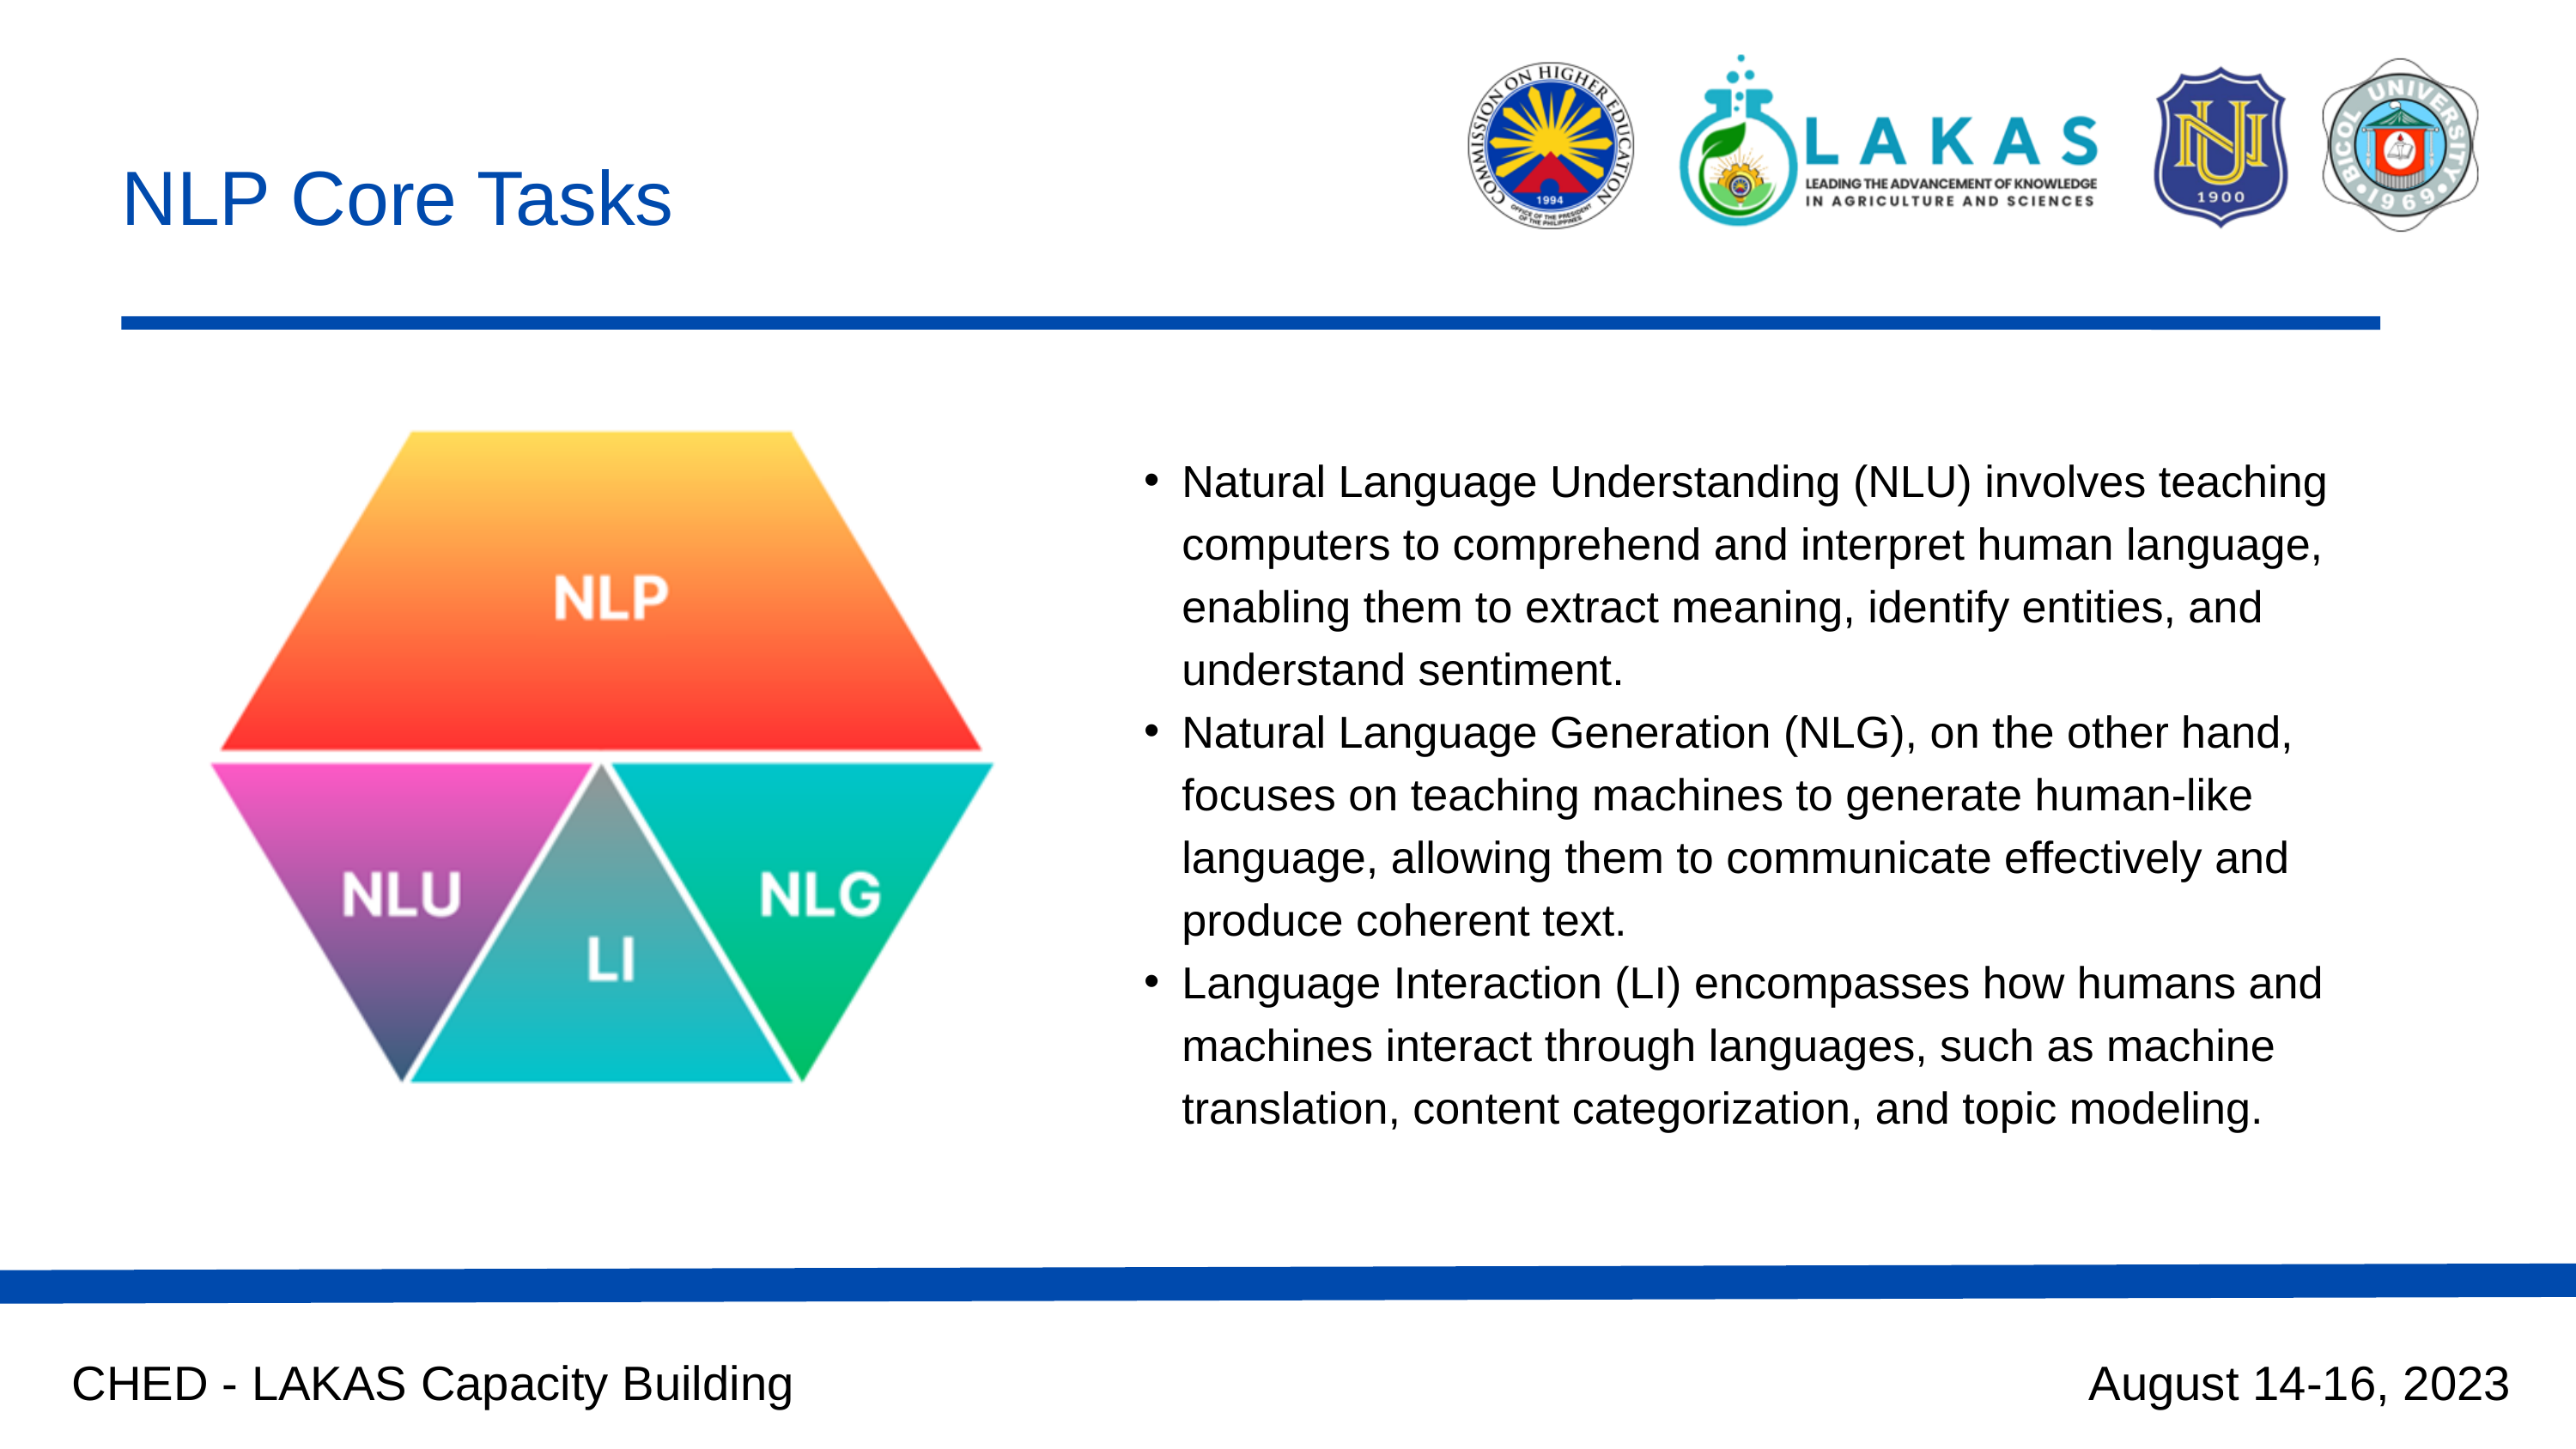

NLP Core Tasks

Natural Language Understanding (NLU) involves teaching computers to comprehend and interpret human language, enabling them to extract meaning, identify entities, and understand sentiment.
Natural Language Generation (NLG), on the other hand, focuses on teaching machines to generate human-like language, allowing them to communicate effectively and produce coherent text.
Language Interaction (LI) encompasses how humans and machines interact through languages, such as machine translation, content categorization, and topic modeling.

CHED - LAKAS Capacity Building
August 14-16, 2023